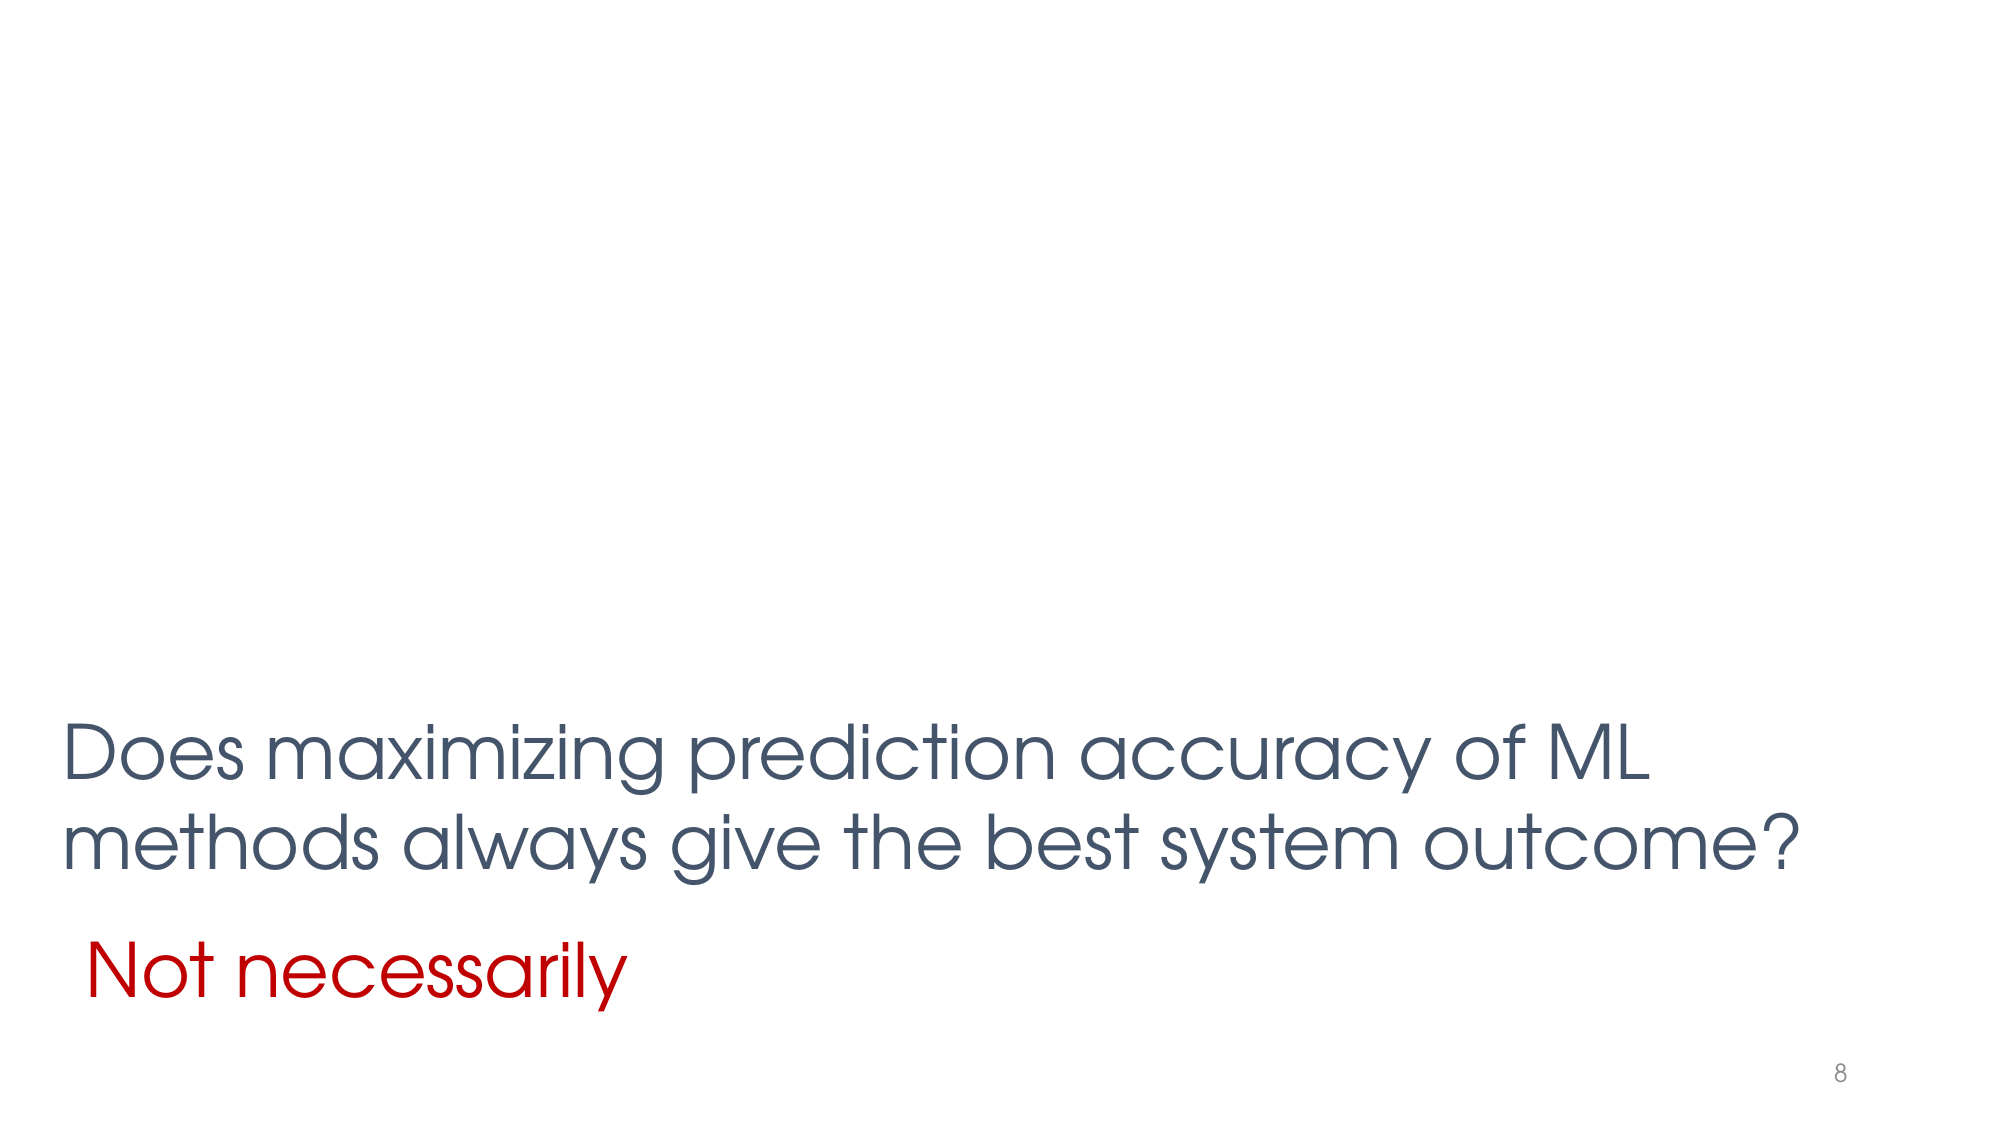

Does maximizing prediction accuracy of ML methods always give the best system outcome?
Not necessarily
8